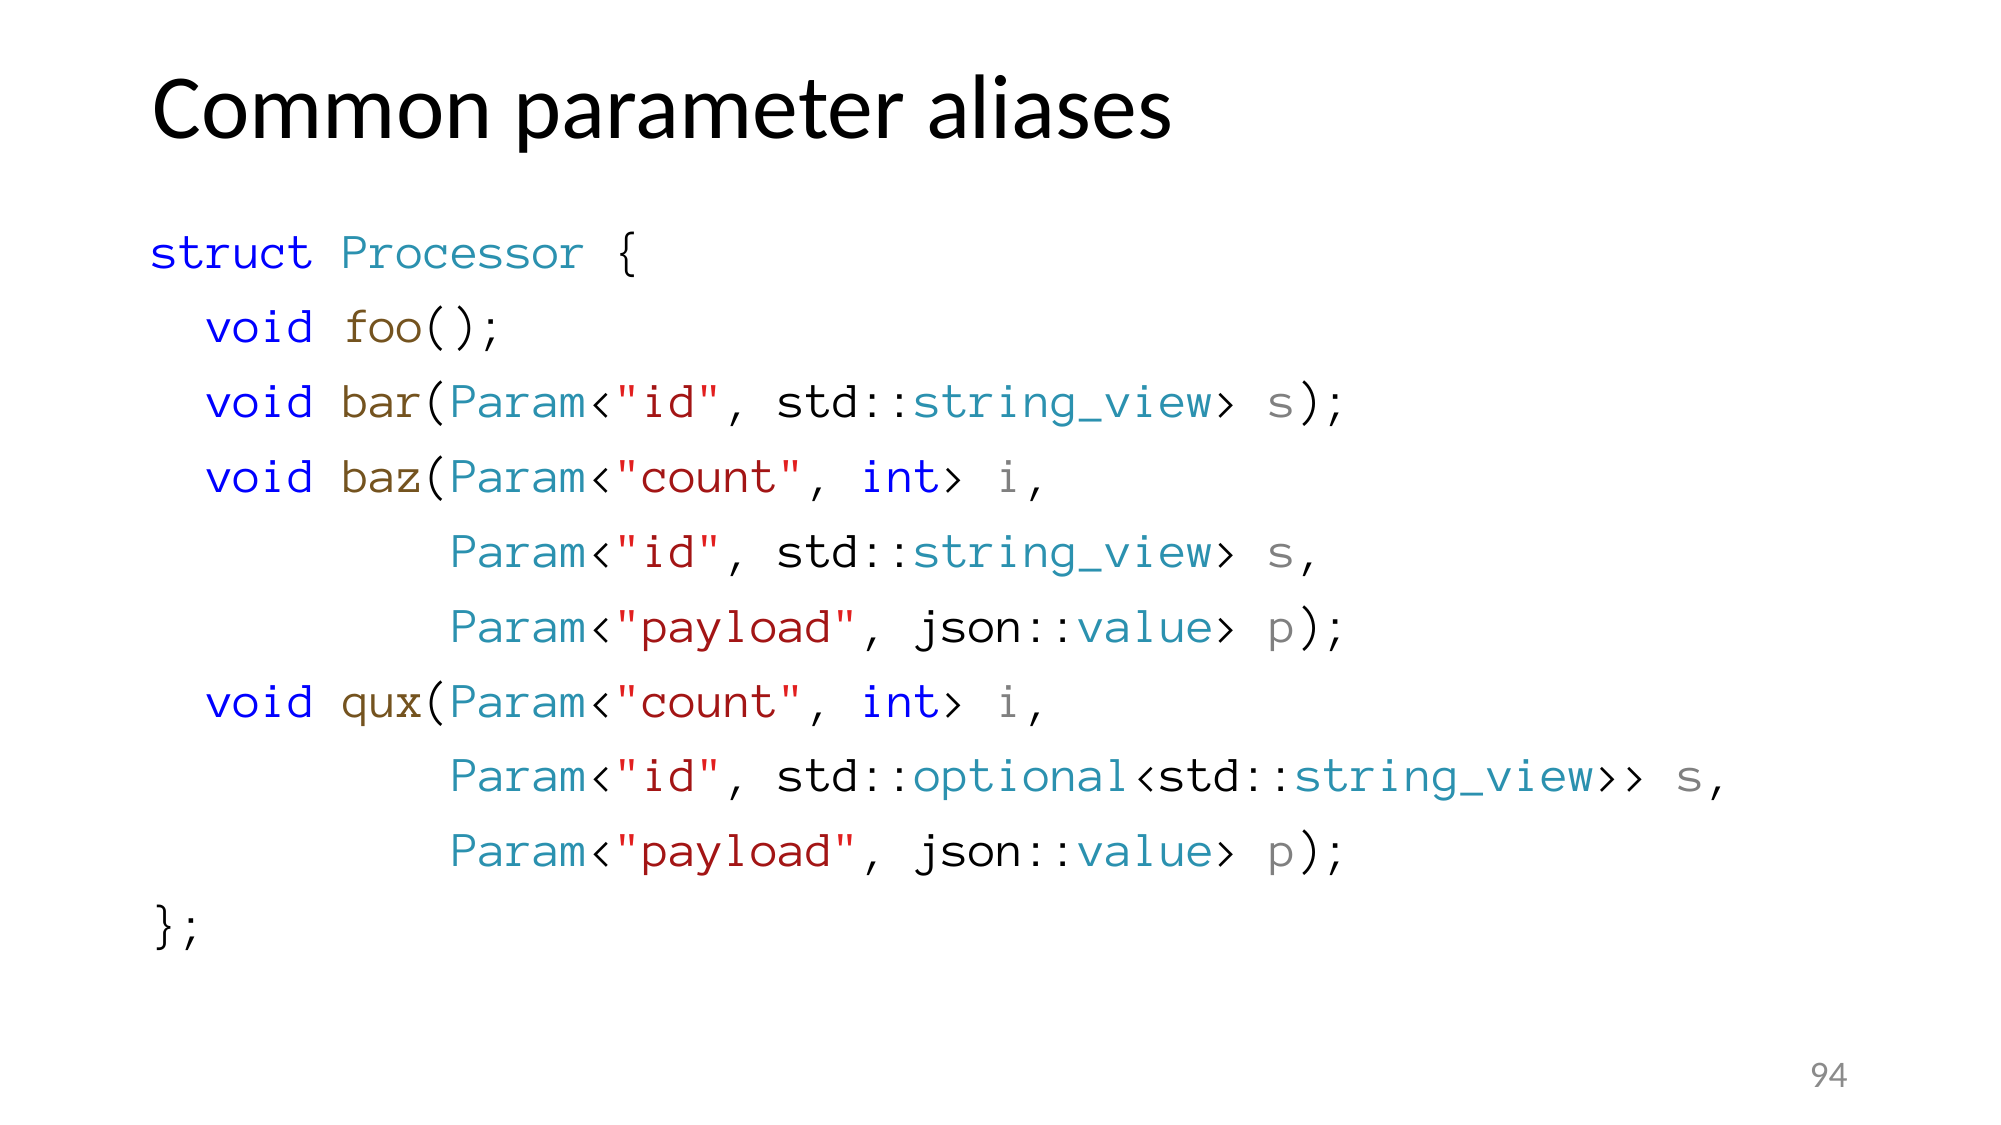

# Common parameter aliases
struct Processor {
  void foo();
  void bar(Param<"id", std::string_view> s);
  void baz(Param<"count", int> i,
           Param<"id", std::string_view> s,
           Param<"payload", json::value> p);
  void qux(Param<"count", int> i,
           Param<"id", std::optional<std::string_view>> s,
           Param<"payload", json::value> p);
};
94